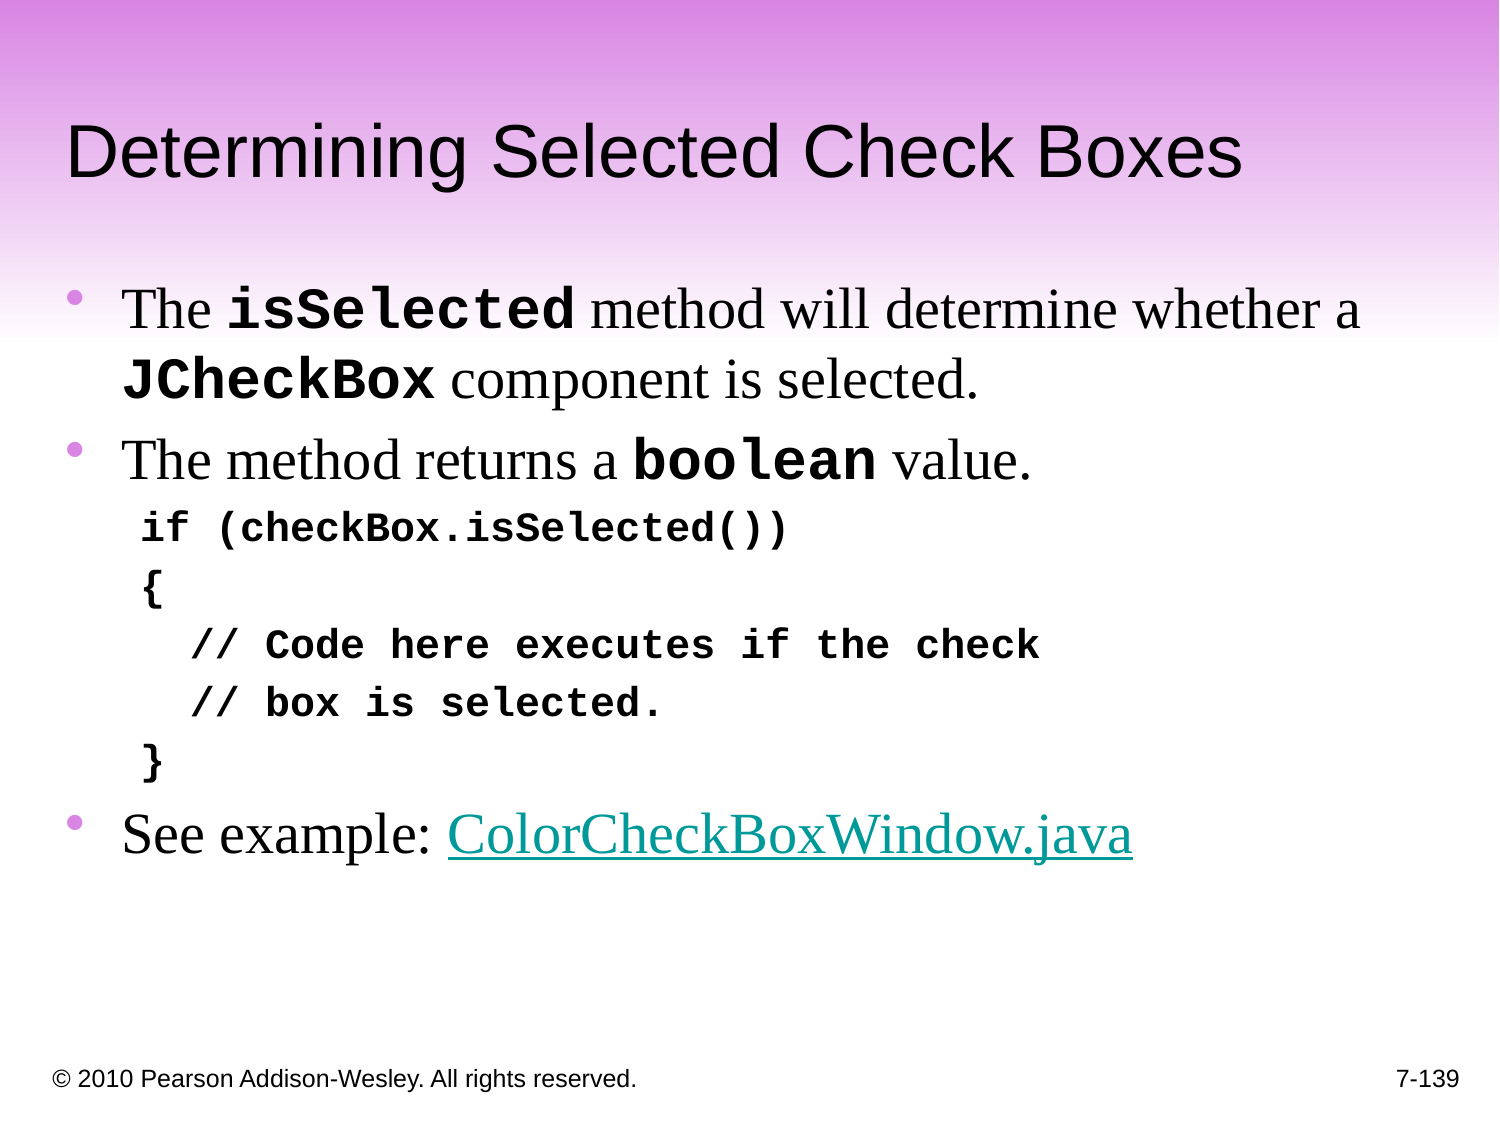

The isSelected method will determine whether a JCheckBox component is selected.
The method returns a boolean value.
if (checkBox.isSelected())
{
  // Code here executes if the check
  // box is selected.
}
See example: ColorCheckBoxWindow.java
Determining Selected Check Boxes
7-139